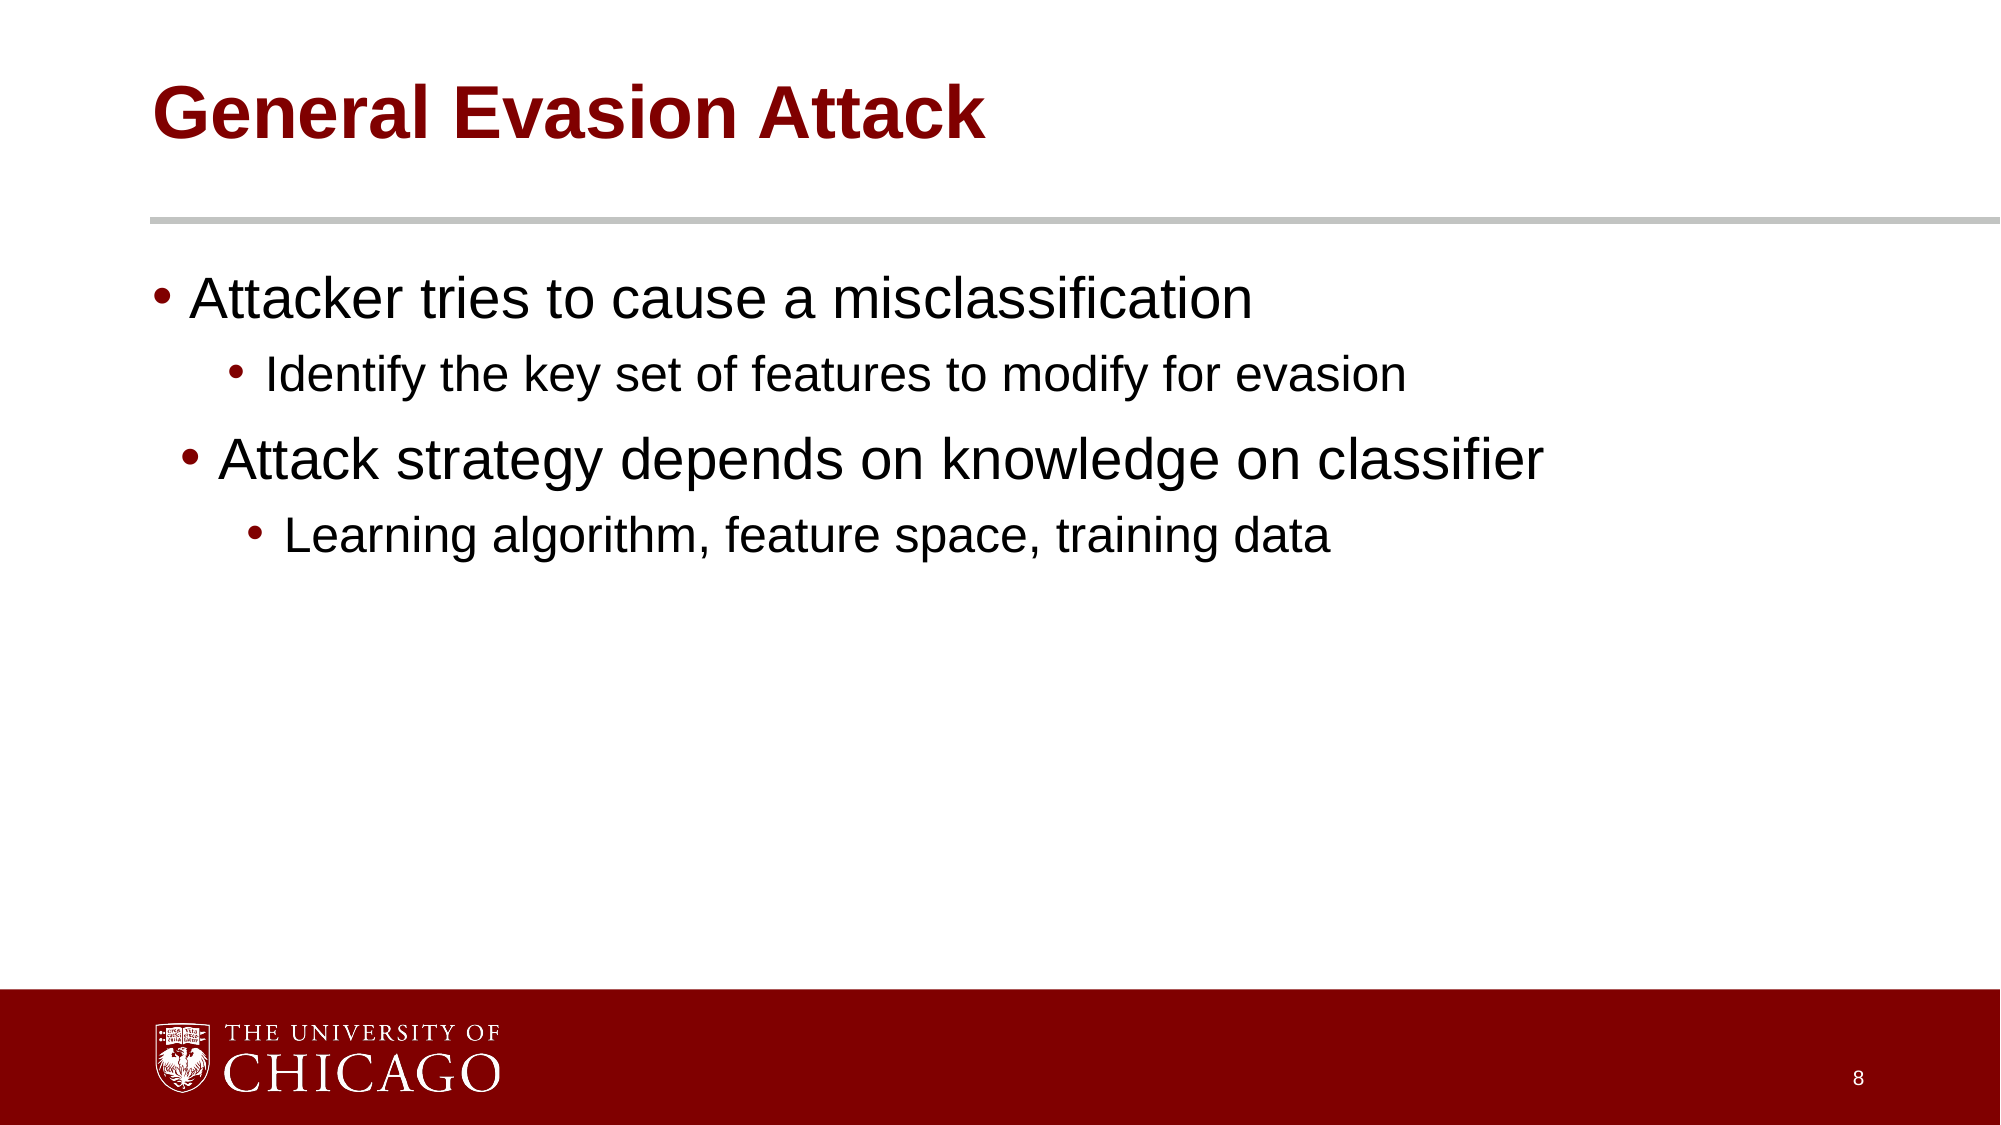

# General Evasion Attack
Attacker tries to cause a misclassification
Identify the key set of features to modify for evasion
Attack strategy depends on knowledge on classifier
Learning algorithm, feature space, training data
8